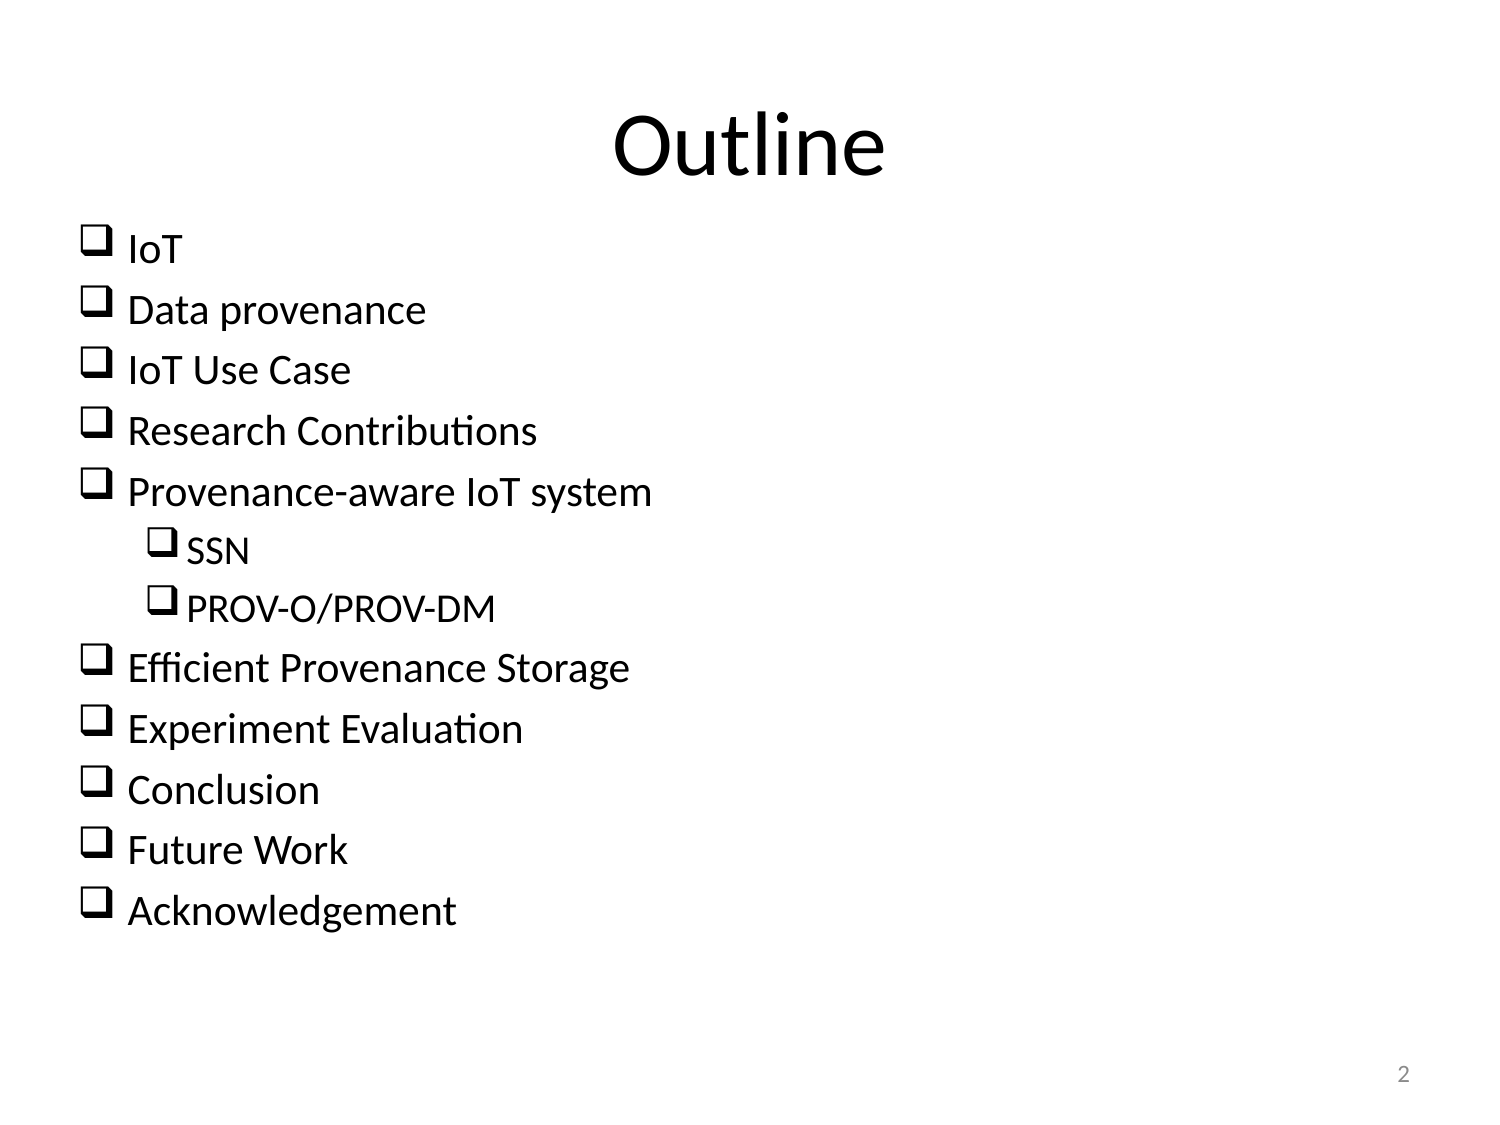

# Outline
IoT
Data provenance
IoT Use Case
Research Contributions
Provenance-aware IoT system
SSN
PROV-O/PROV-DM
Efficient Provenance Storage
Experiment Evaluation
Conclusion
Future Work
Acknowledgement

2